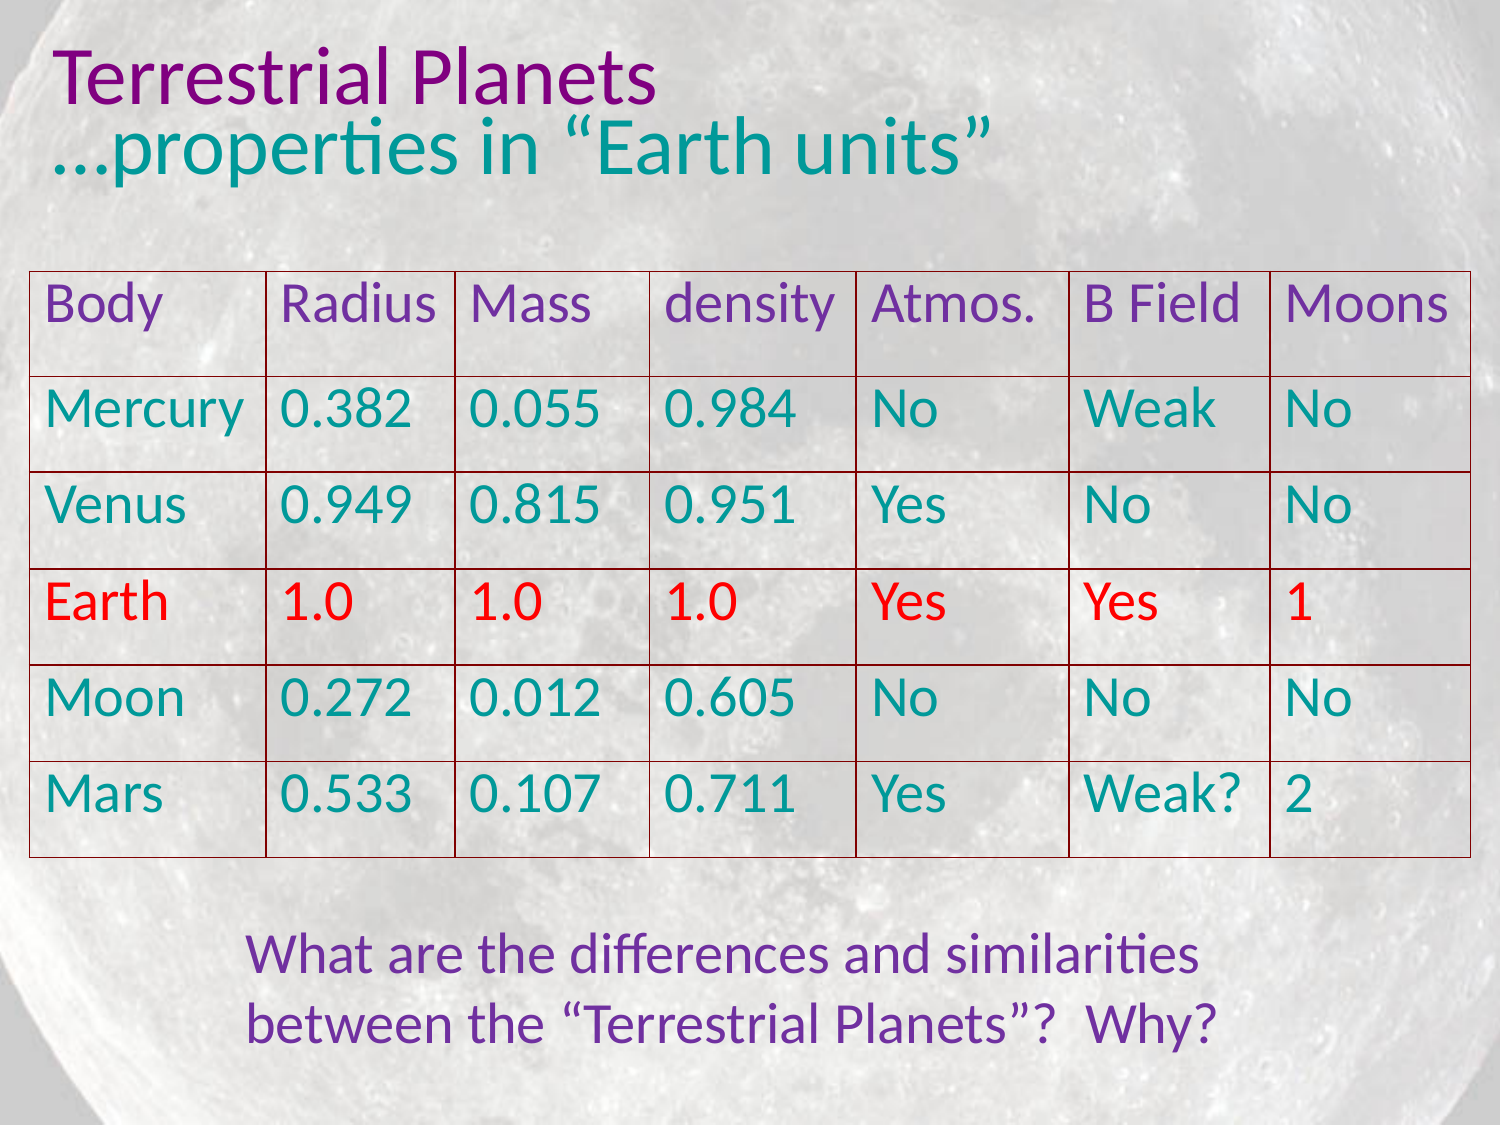

# Terrestrial Planets …properties in “Earth units”
| Body | Radius | Mass | density | Atmos. | B Field | Moons |
| --- | --- | --- | --- | --- | --- | --- |
| Mercury | 0.382 | 0.055 | 0.984 | No | Weak | No |
| Venus | 0.949 | 0.815 | 0.951 | Yes | No | No |
| Earth | 1.0 | 1.0 | 1.0 | Yes | Yes | 1 |
| Moon | 0.272 | 0.012 | 0.605 | No | No | No |
| Mars | 0.533 | 0.107 | 0.711 | Yes | Weak? | 2 |
What are the differences and similarities  between the “Terrestrial Planets”?  Why?